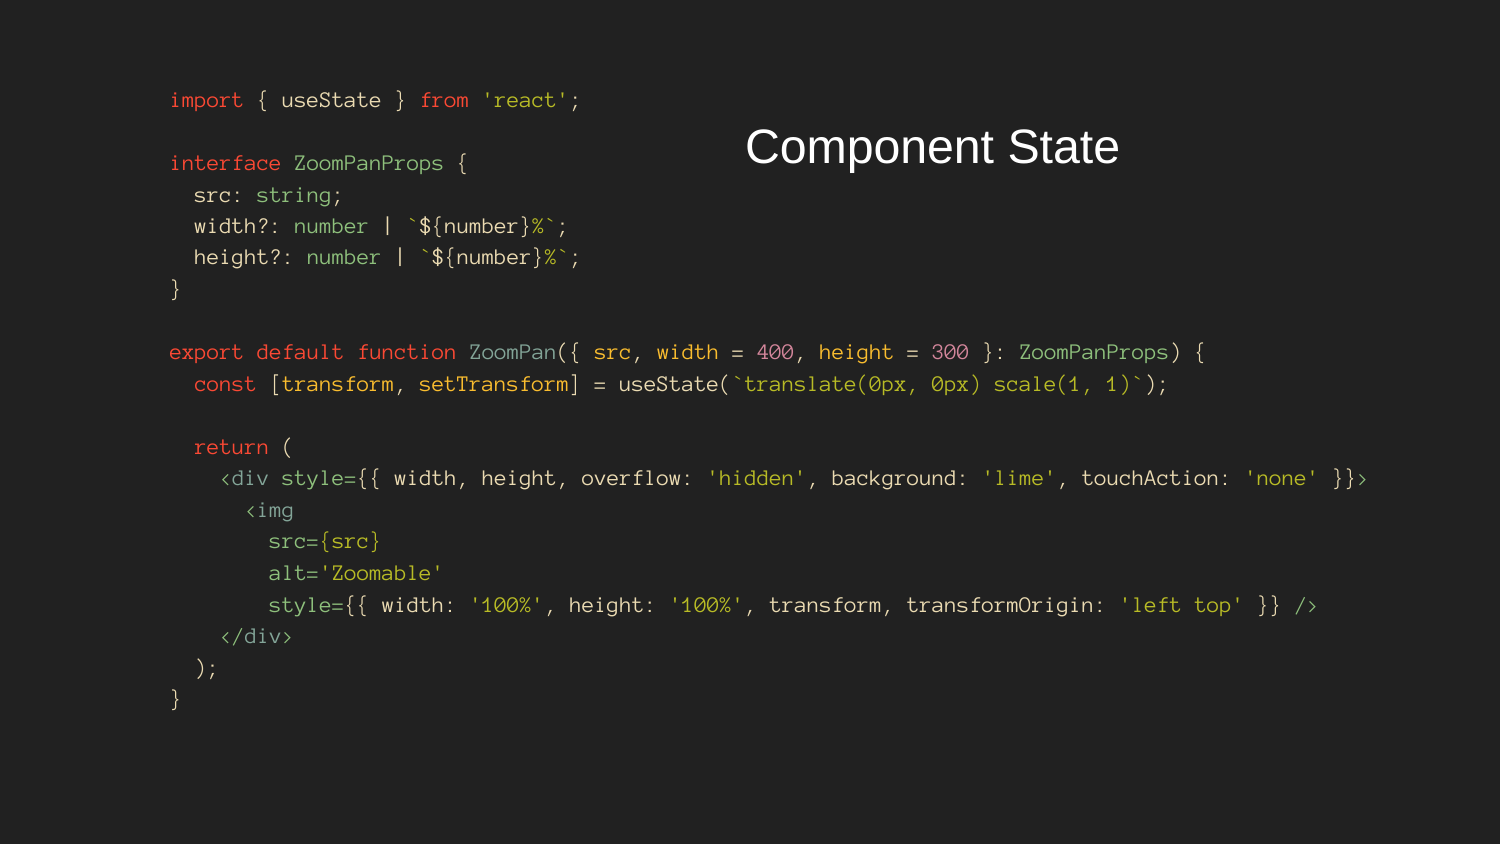

import { useState } from 'react';
interface ZoomPanProps {
  src: string;
  width?: number | `${number}%`;
  height?: number | `${number}%`;
}
export default function ZoomPan({ src, width = 400, height = 300 }: ZoomPanProps) {
  const [transform, setTransform] = useState(`translate(0px, 0px) scale(1, 1)`);
  return (
    <div style={{ width, height, overflow: 'hidden', background: 'lime', touchAction: 'none' }}>
      <img
        src={src}
        alt='Zoomable'
        style={{ width: '100%', height: '100%', transform, transformOrigin: 'left top' }} />
    </div>
  );
}
# Component State